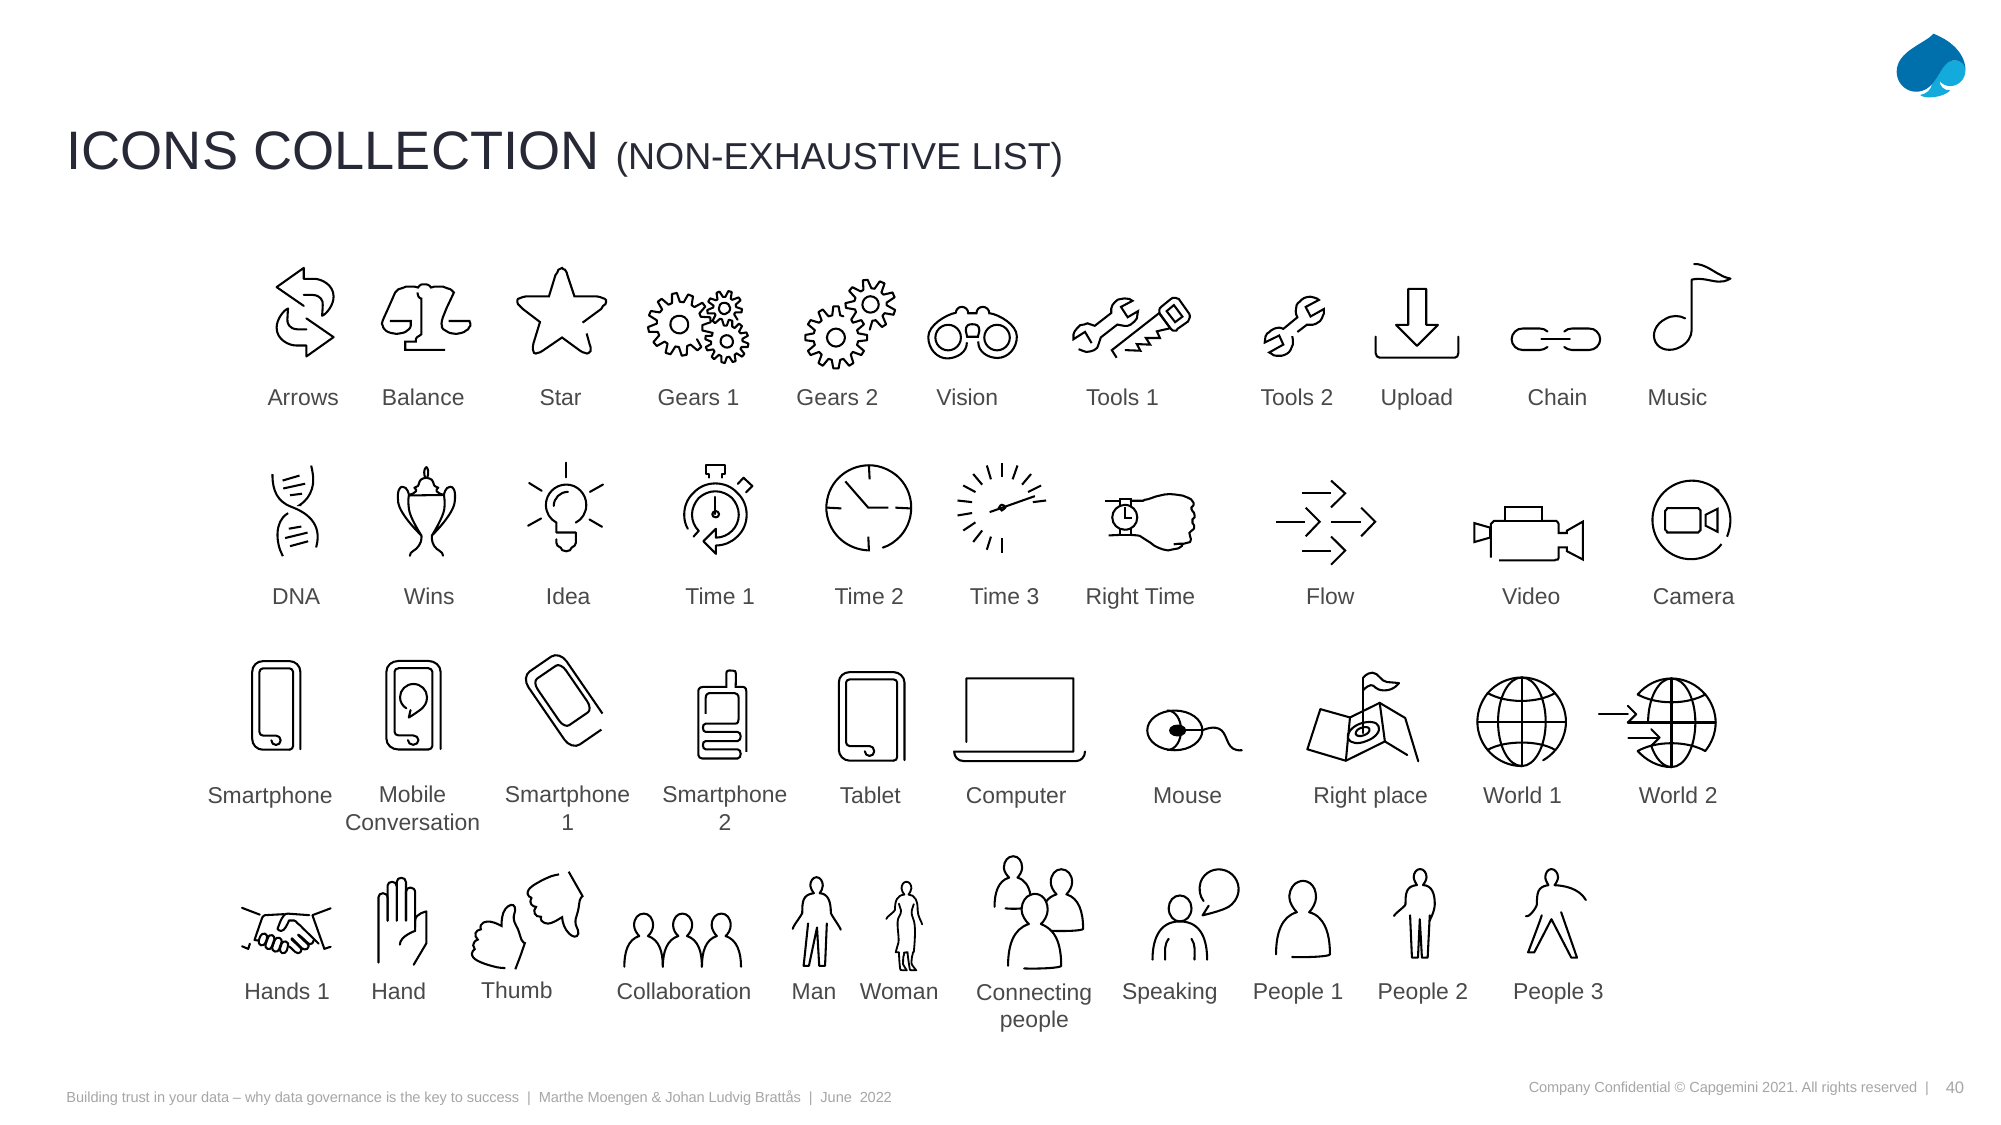

# Icons Collection (non-exhaustive list)

Arrows
Balance
Star
Gears 1
Gears 2
Vision
Tools 1
Tools 2
Upload
Chain
Music

DNA
Wins
Idea
Time 1
Time 2
Time 3
Right Time
Flow
Video
Camera

Smartphone 1
Smartphone 2
Smartphone
Mobile
Conversation
Tablet
Computer
Mouse
Right place
World 1
World 2

Thumb
Hands 1
Hand
Collaboration
Man
Speaking
People 1
People 2
People 3
Woman
Connecting people